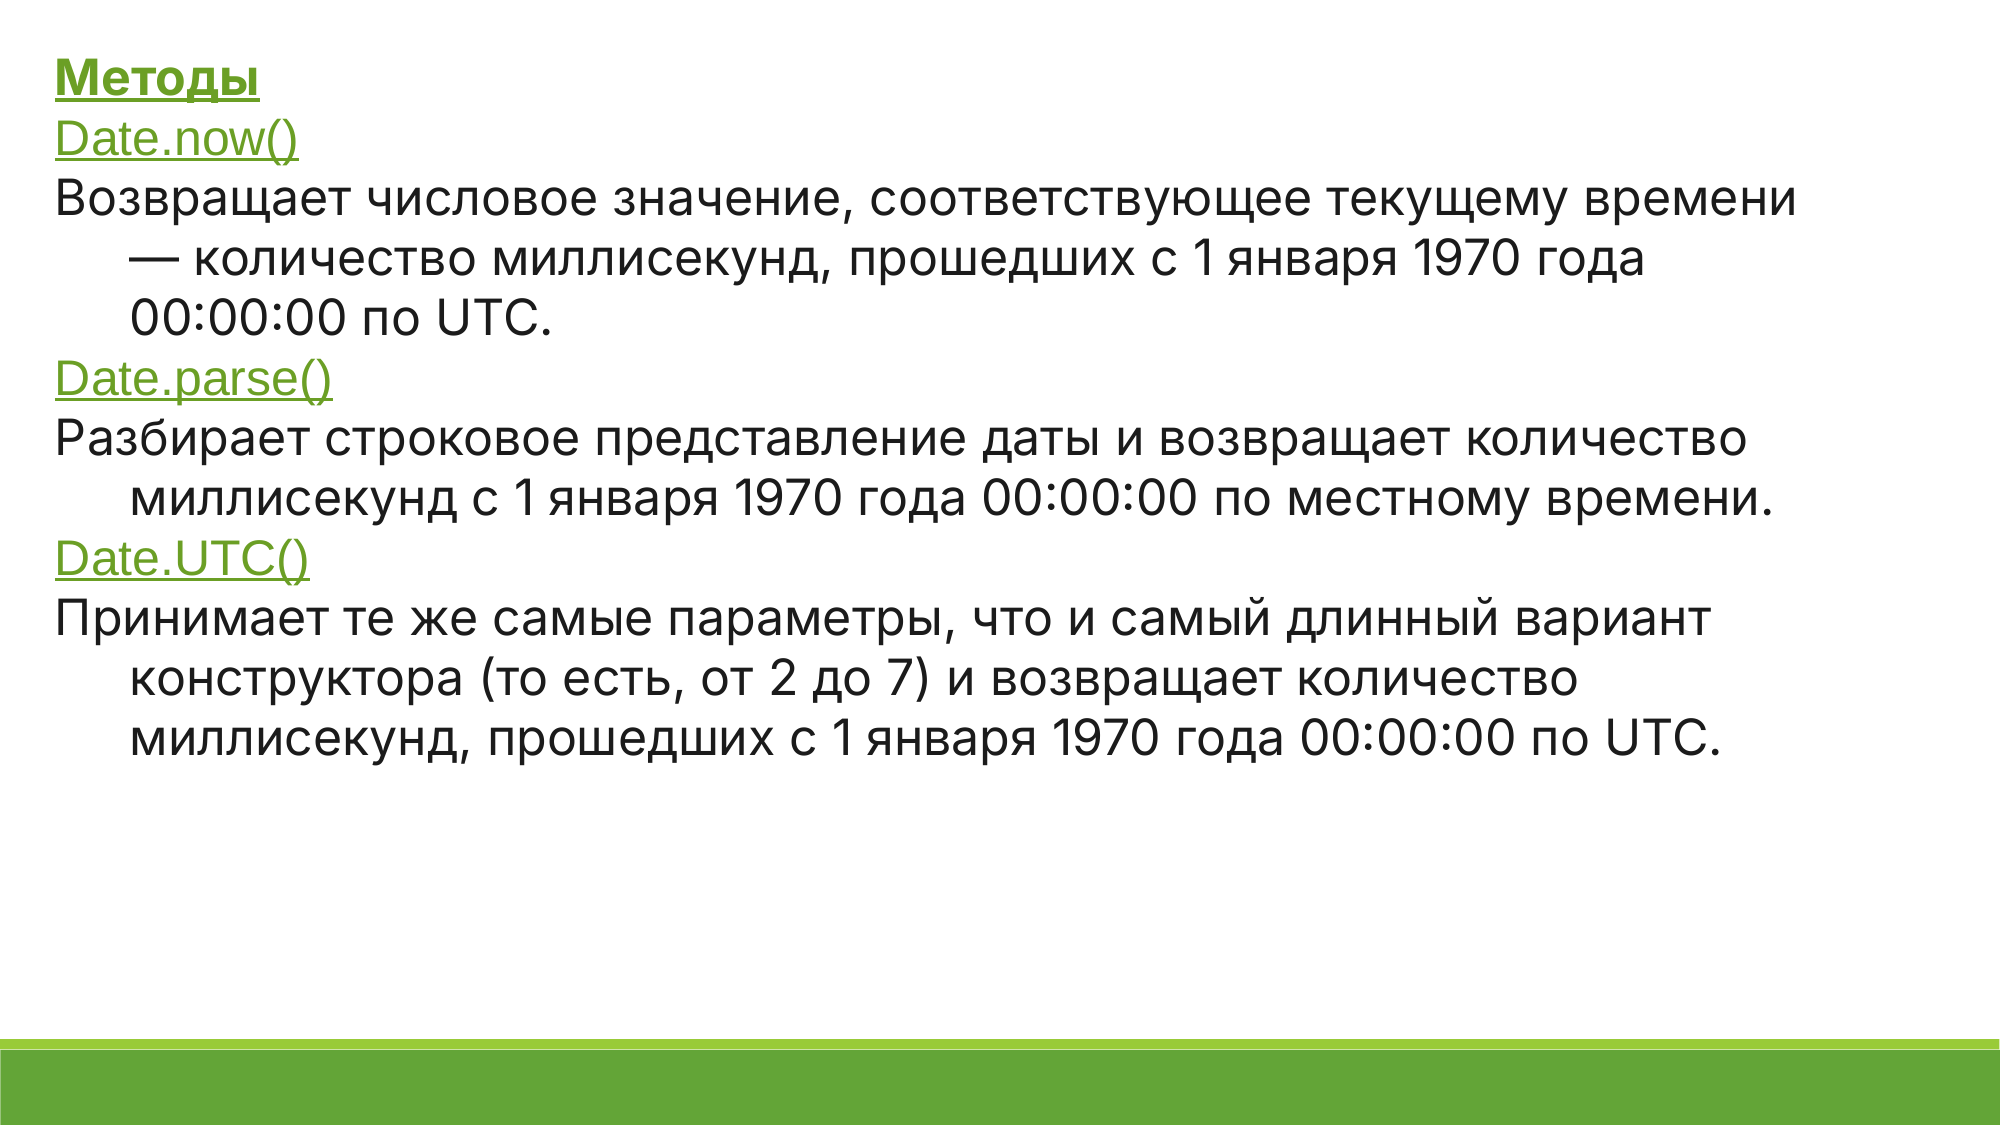

Методы
Date.now()
Возвращает числовое значение, соответствующее текущему времени — количество миллисекунд, прошедших с 1 января 1970 года 00:00:00 по UTC.
Date.parse()
Разбирает строковое представление даты и возвращает количество миллисекунд с 1 января 1970 года 00:00:00 по местному времени.
Date.UTC()
Принимает те же самые параметры, что и самый длинный вариант конструктора (то есть, от 2 до 7) и возвращает количество миллисекунд, прошедших с 1 января 1970 года 00:00:00 по UTC.